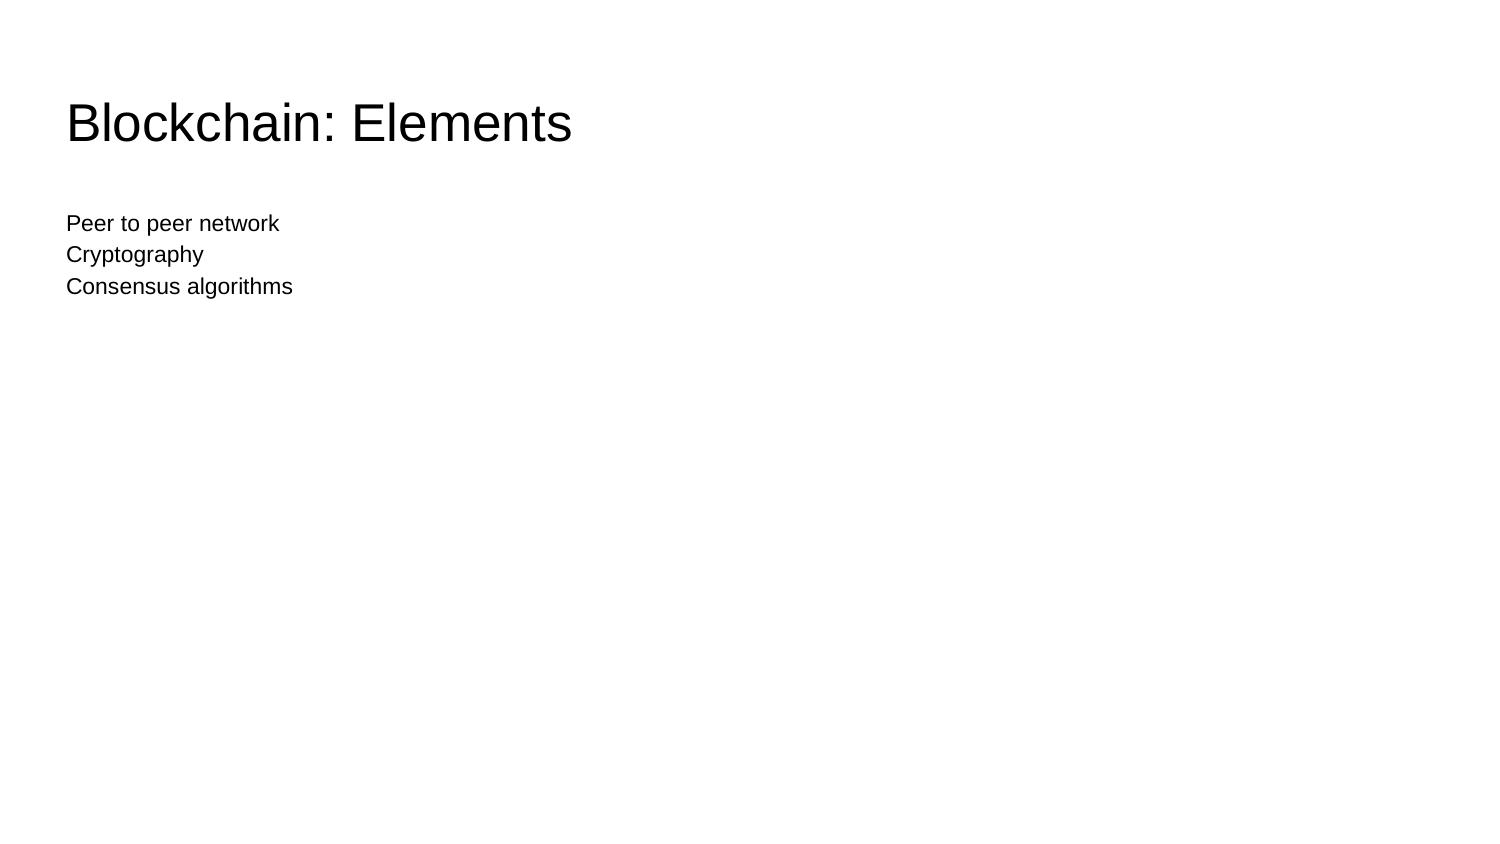

# Blockchain: Elements
Peer to peer network
Cryptography
Consensus algorithms